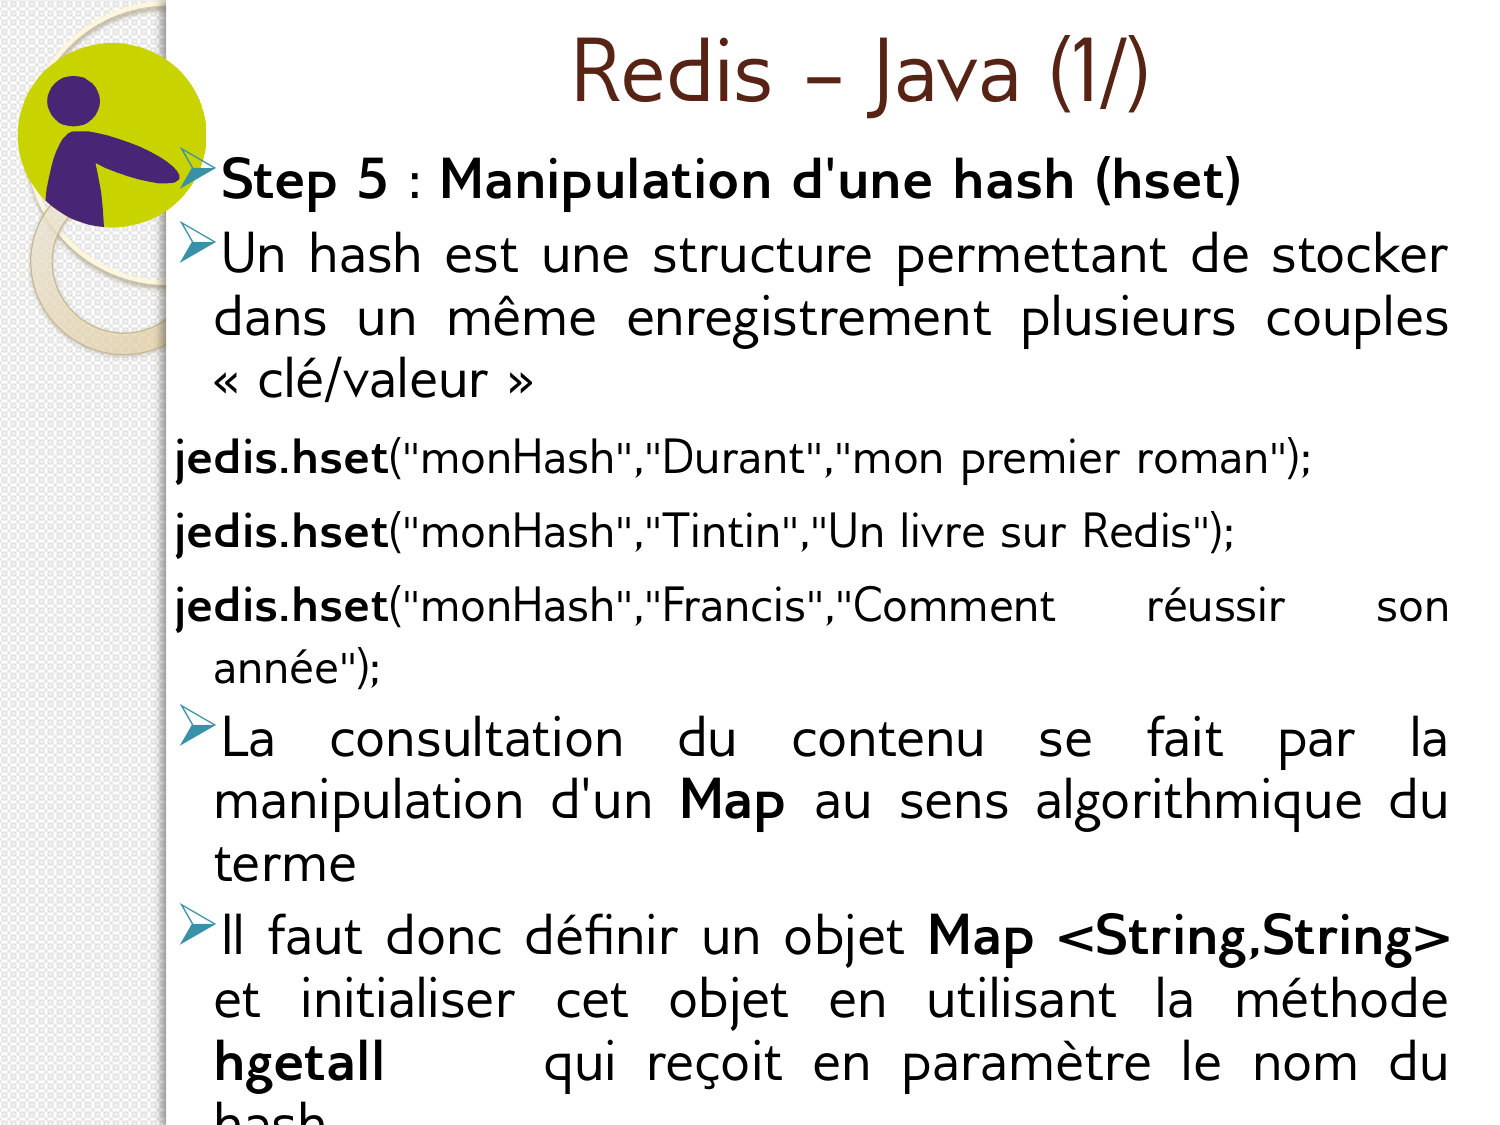

# Redis – Java (1/)
Step 5 : Manipulation d'une hash (hset)
Un hash est une structure permettant de stocker dans un même enregistrement plusieurs couples « clé/valeur »
jedis.hset("monHash","Durant","mon premier roman");
jedis.hset("monHash","Tintin","Un livre sur Redis");
jedis.hset("monHash","Francis","Comment réussir son année");
La consultation du contenu se fait par la manipulation d'un Map au sens algorithmique du terme
Il faut donc définir un objet Map <String,String> et initialiser cet objet en utilisant la méthode hgetall	 qui reçoit en paramètre le nom du hash